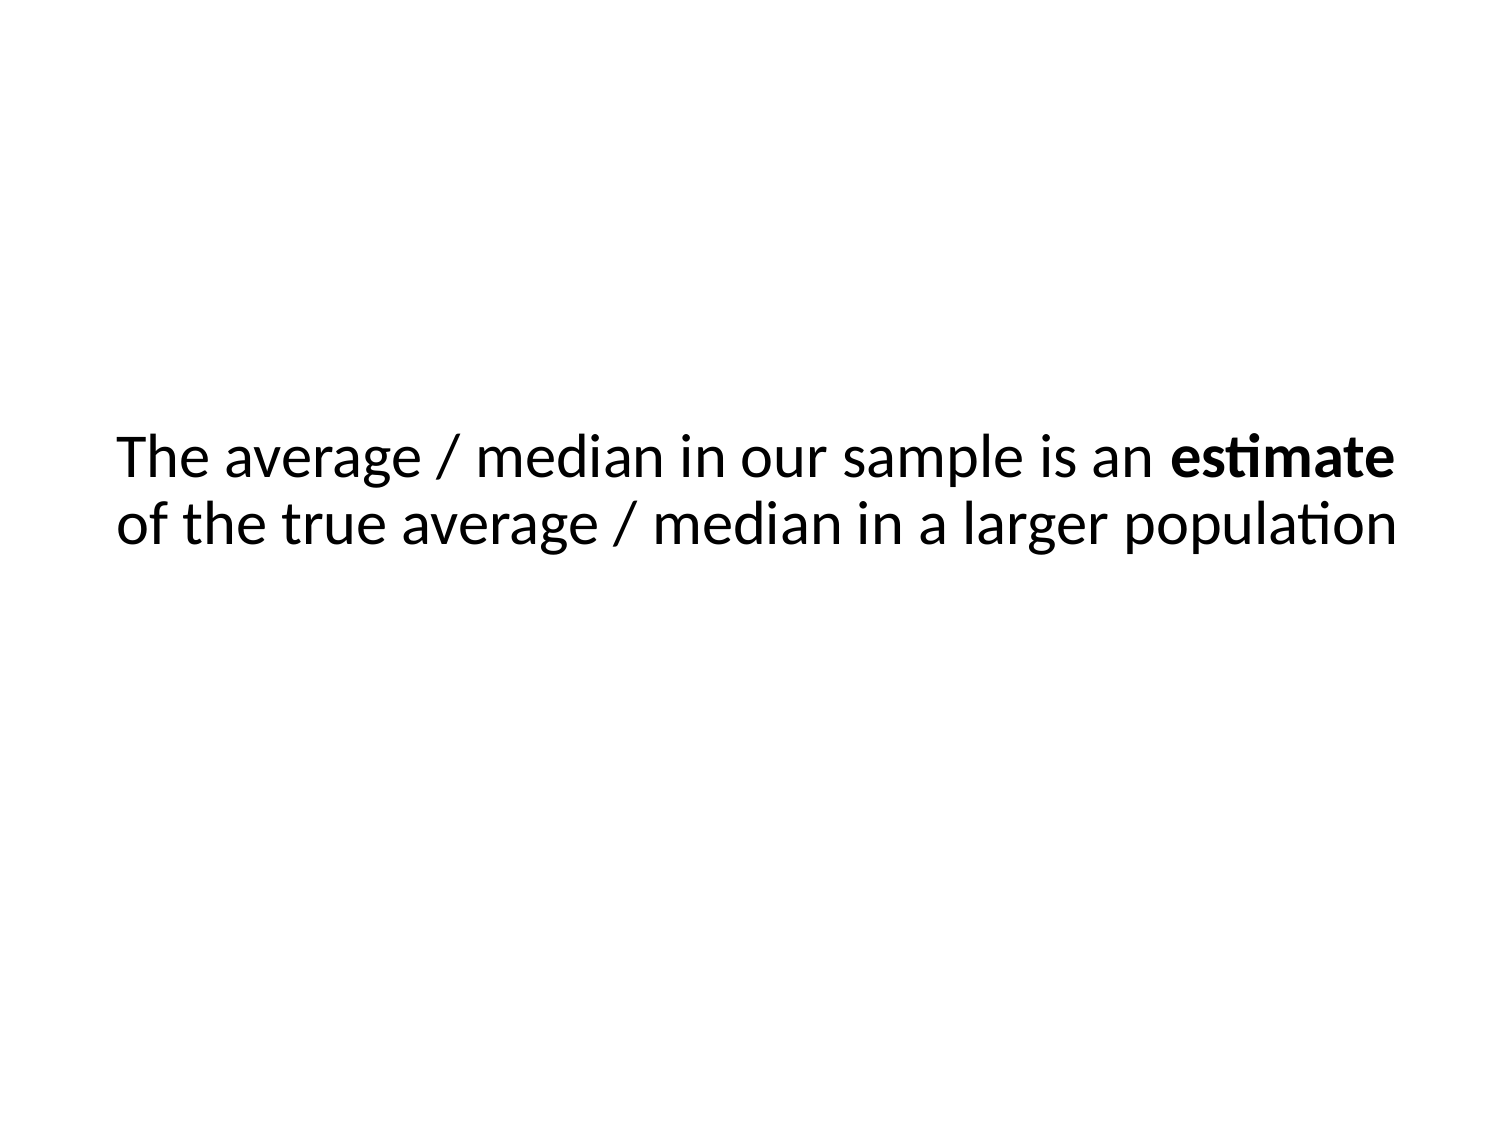

The average / median in our sample is an estimate of the true average / median in a larger population